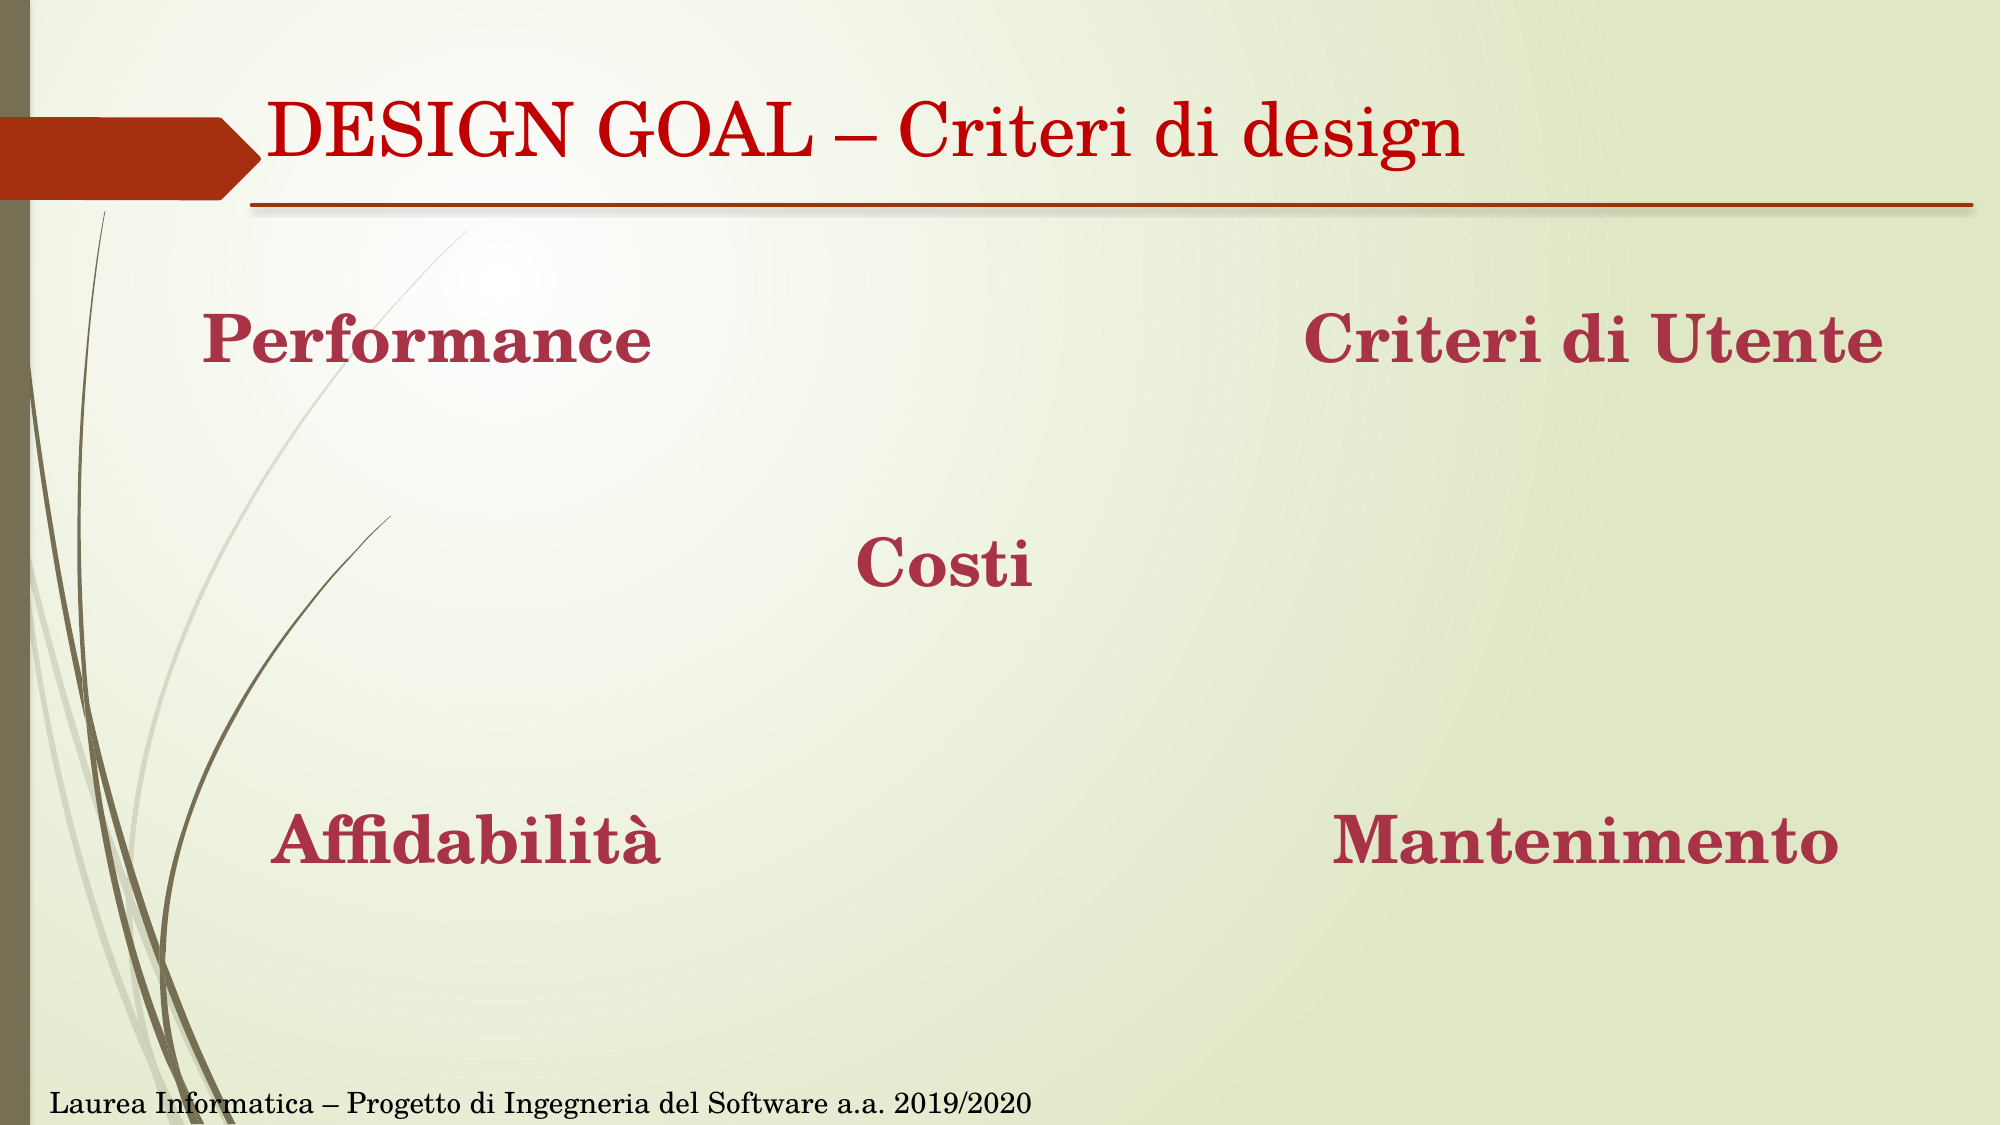

# DESIGN GOAL – Criteri di design
Performance
Criteri di Utente
Costi
Mantenimento
Affidabilità
Laurea Informatica – Progetto di Ingegneria del Software a.a. 2019/2020